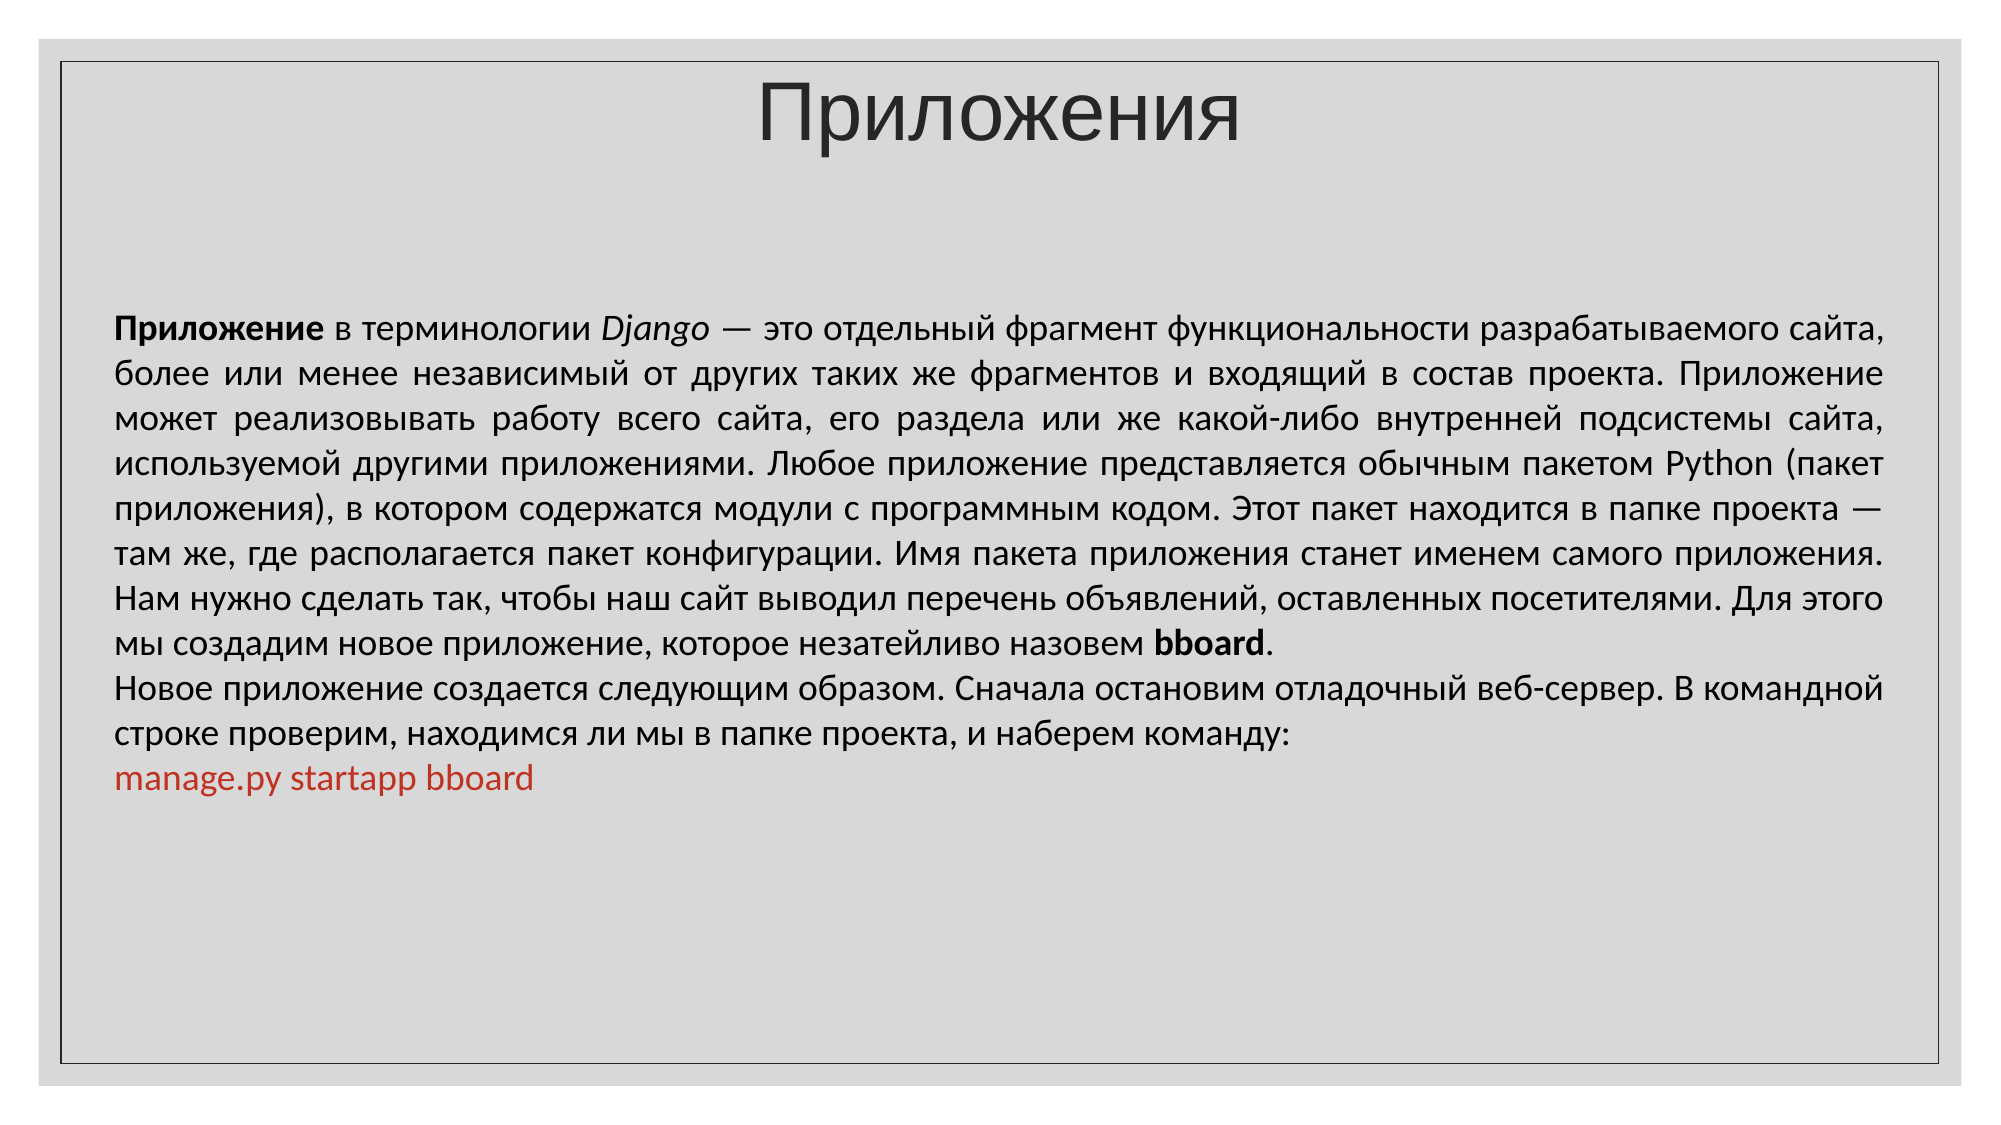

Приложения
Приложение в терминологии Django — это отдельный фрагмент функциональности разрабатываемого сайта, более или менее независимый от других таких же фрагментов и входящий в состав проекта. Приложение может реализовывать работу всего сайта, его раздела или же какой-либо внутренней подсистемы сайта, используемой другими приложениями. Любое приложение представляется обычным пакетом Python (пакет приложения), в котором содержатся модули с программным кодом. Этот пакет находится в папке проекта — там же, где располагается пакет конфигурации. Имя пакета приложения станет именем самого приложения. Нам нужно сделать так, чтобы наш сайт выводил перечень объявлений, оставленных посетителями. Для этого мы создадим новое приложение, которое незатейливо назовем bboard.
Новое приложение создается следующим образом. Сначала остановим отладочный веб-сервер. В командной строке проверим, находимся ли мы в папке проекта, и наберем команду:
manage.py startapp bboard